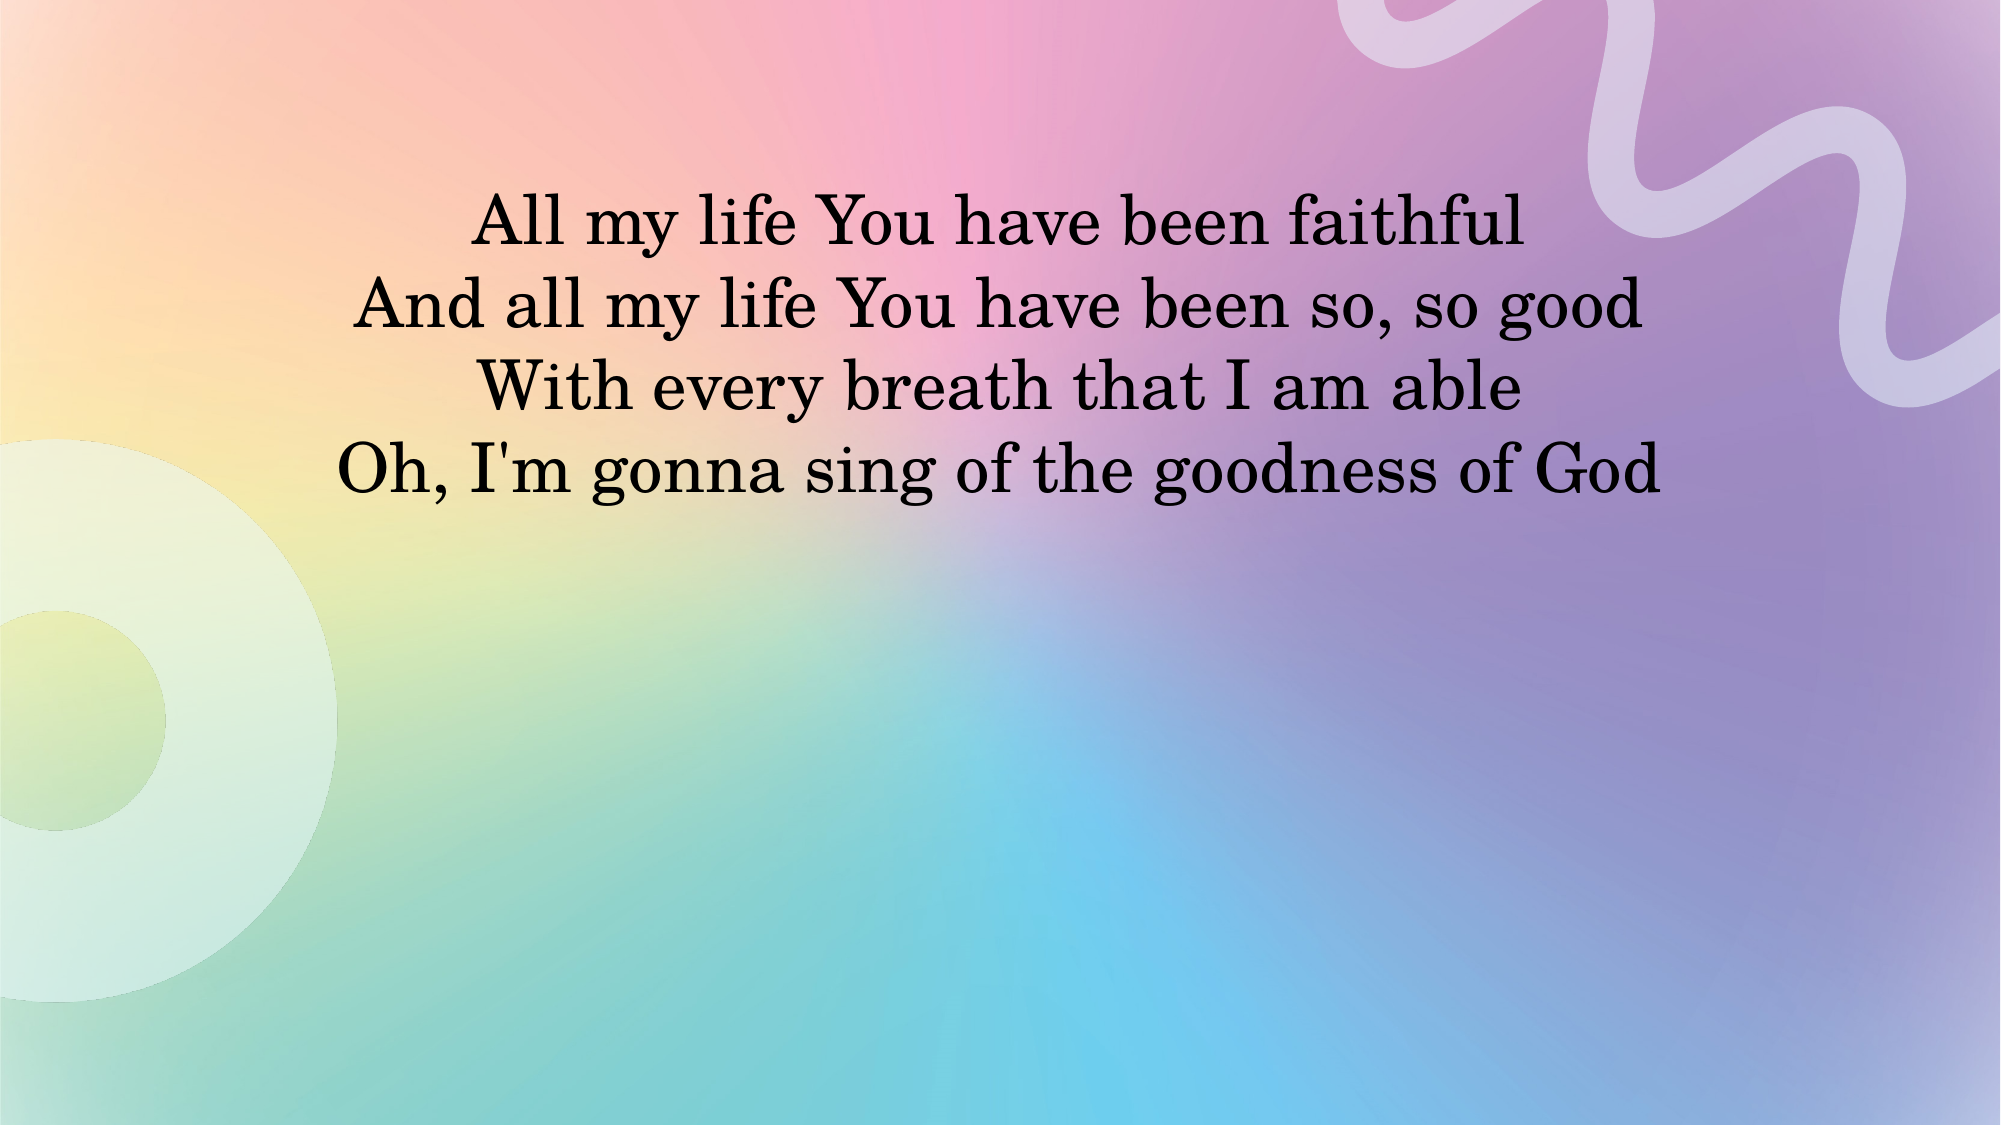

All my life You have been faithful
And all my life You have been so, so good
With every breath that I am able
Oh, I'm gonna sing of the goodness of God